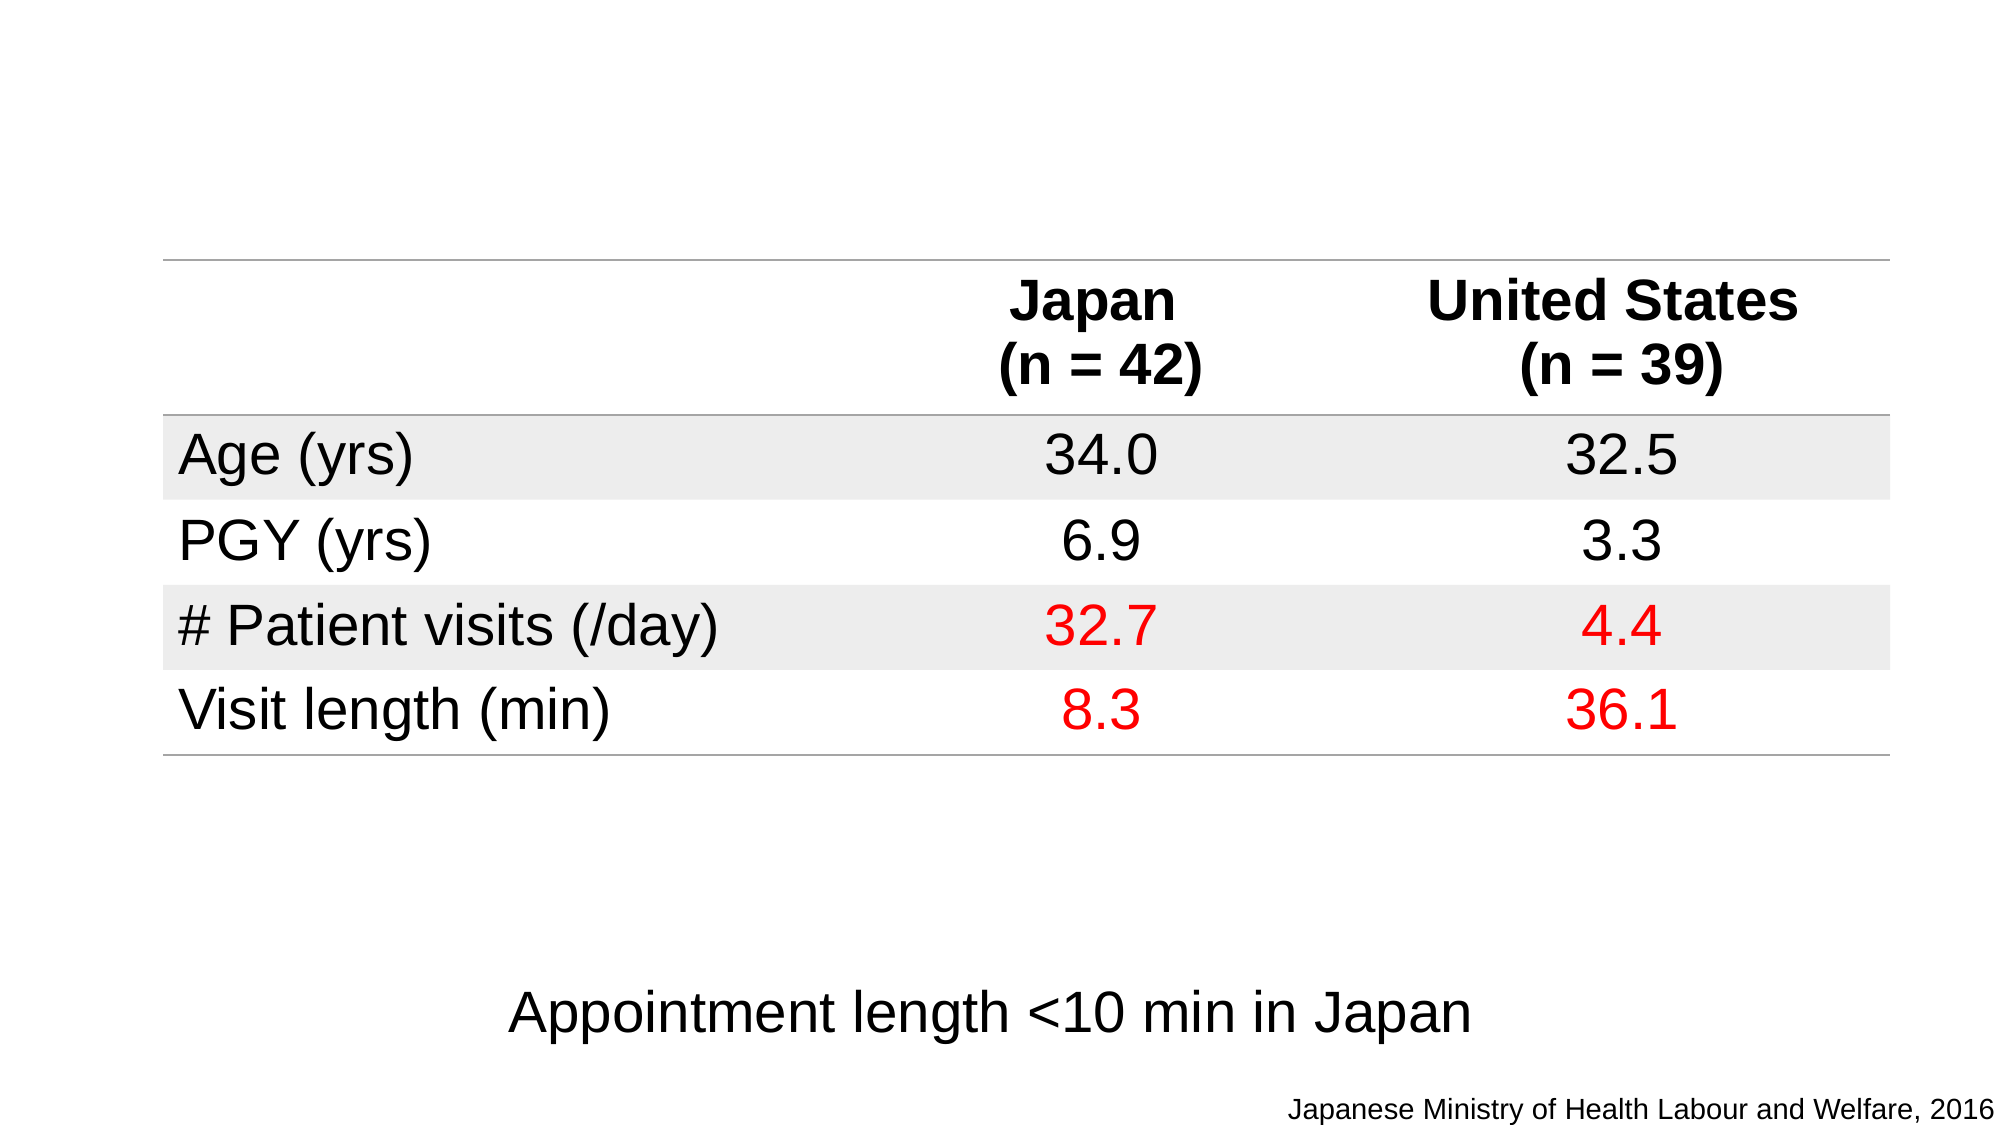

|  | Japan (n = 42) | United States (n = 39) |
| --- | --- | --- |
| Age (yrs) | 34.0 | 32.5 |
| PGY (yrs) | 6.9 | 3.3 |
| # Patient visits (/day) | 32.7 | 4.4 |
| Visit length (min) | 8.3 | 36.1 |
Appointment length <10 min in Japan
Japanese Ministry of Health Labour and Welfare, 2016